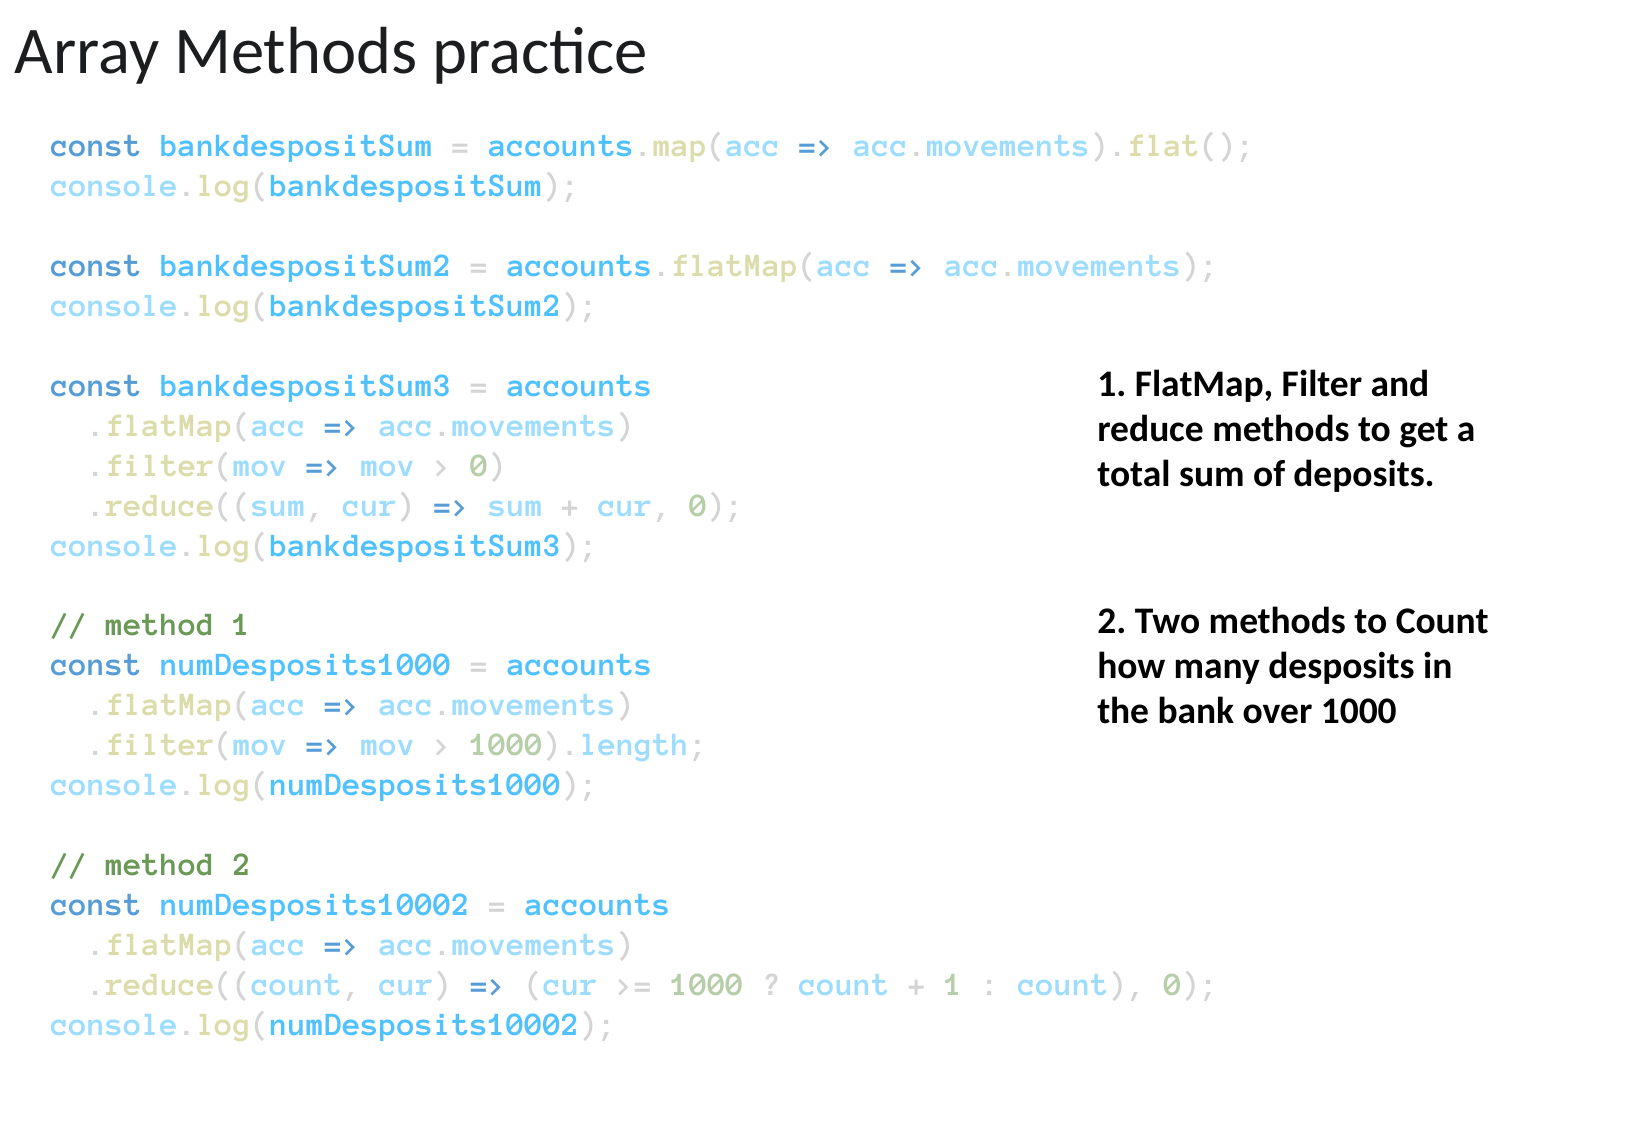

Array Methods practice
const bankdespositSum = accounts.map(acc => acc.movements).flat();
console.log(bankdespositSum);
const bankdespositSum2 = accounts.flatMap(acc => acc.movements);
console.log(bankdespositSum2);
const bankdespositSum3 = accounts
  .flatMap(acc => acc.movements)
  .filter(mov => mov > 0)
  .reduce((sum, cur) => sum + cur, 0);
console.log(bankdespositSum3);

// method 1
const numDesposits1000 = accounts
  .flatMap(acc => acc.movements)
  .filter(mov => mov > 1000).length;
console.log(numDesposits1000);
// method 2
const numDesposits10002 = accounts
  .flatMap(acc => acc.movements)
  .reduce((count, cur) => (cur >= 1000 ? count + 1 : count), 0);
console.log(numDesposits10002);

1. FlatMap, Filter and reduce methods to get a total sum of deposits.
2. Two methods to Count how many desposits in the bank over 1000